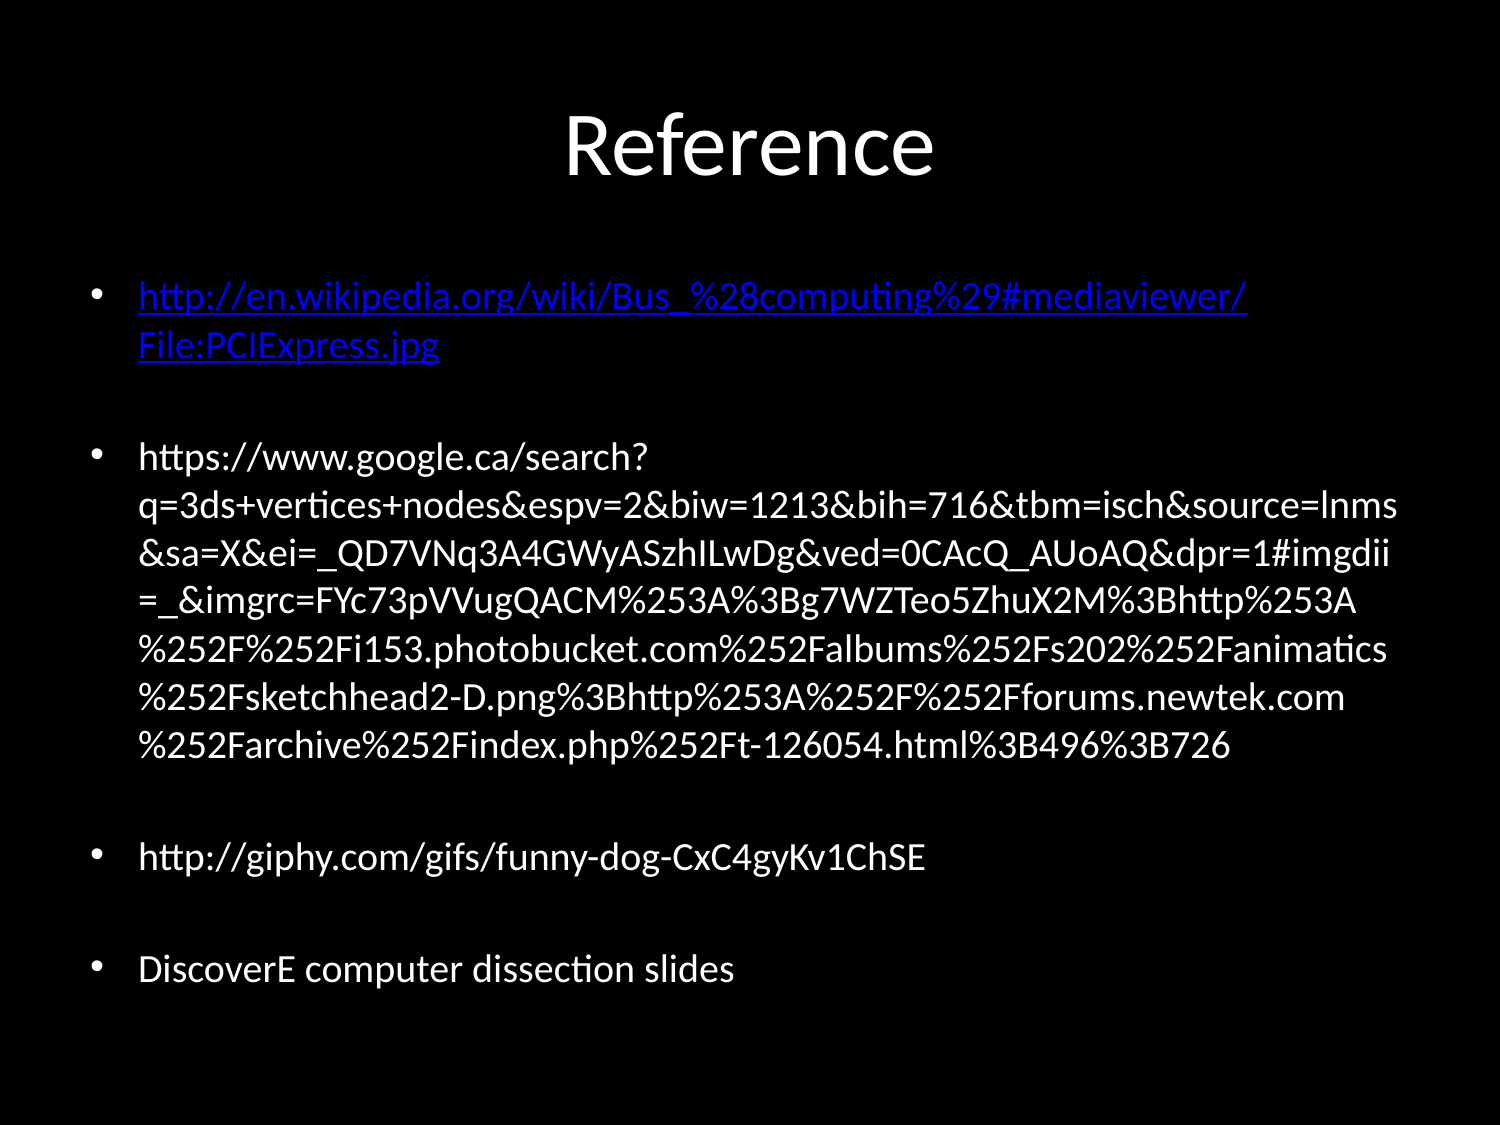

# Reference
http://en.wikipedia.org/wiki/Bus_%28computing%29#mediaviewer/File:PCIExpress.jpg

https://www.google.ca/search?q=3ds+vertices+nodes&espv=2&biw=1213&bih=716&tbm=isch&source=lnms&sa=X&ei=_QD7VNq3A4GWyASzhILwDg&ved=0CAcQ_AUoAQ&dpr=1#imgdii=_&imgrc=FYc73pVVugQACM%253A%3Bg7WZTeo5ZhuX2M%3Bhttp%253A%252F%252Fi153.photobucket.com%252Falbums%252Fs202%252Fanimatics%252Fsketchhead2-D.png%3Bhttp%253A%252F%252Fforums.newtek.com%252Farchive%252Findex.php%252Ft-126054.html%3B496%3B726

http://giphy.com/gifs/funny-dog-CxC4gyKv1ChSE

DiscoverE computer dissection slides